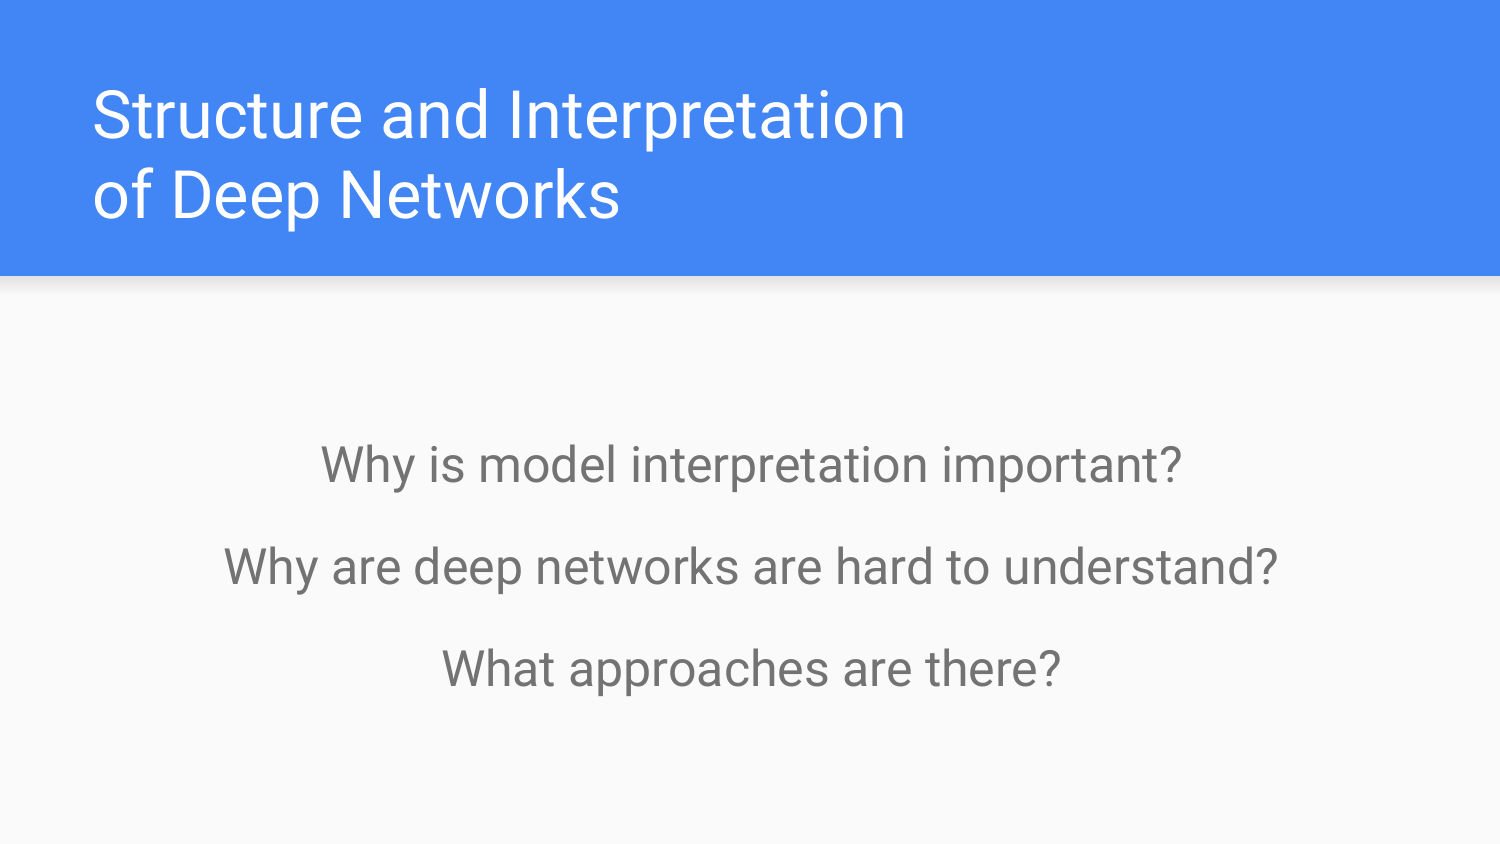

# Structure and Interpretation of Deep Networks

Why is model interpretation important?
Why are deep networks are hard to understand?
What approaches are there?